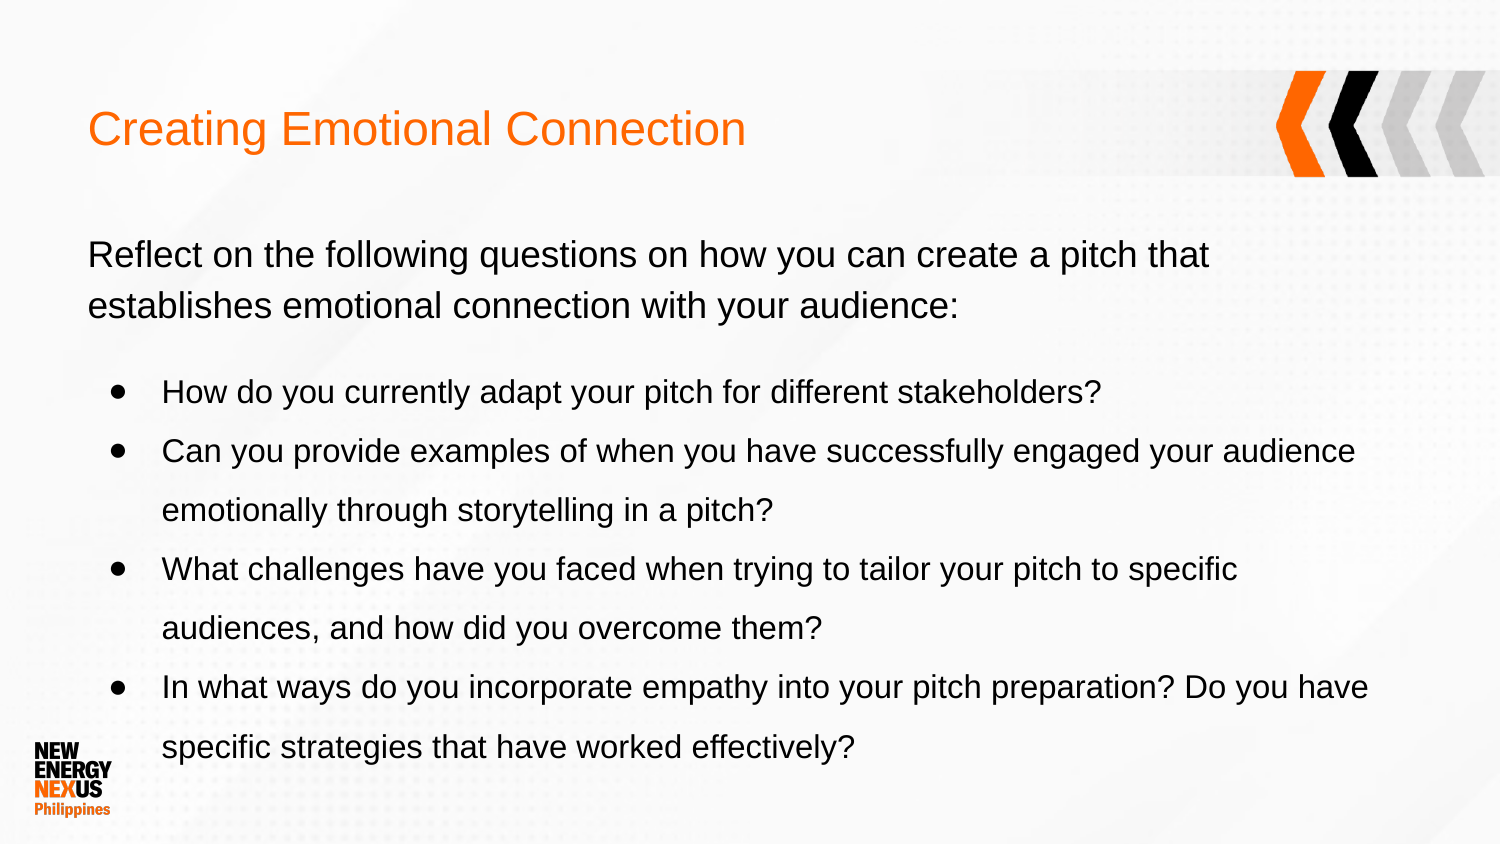

# Creating Emotional Connection
Reflect on the following questions on how you can create a pitch that establishes emotional connection with your audience:
How do you currently adapt your pitch for different stakeholders?
Can you provide examples of when you have successfully engaged your audience emotionally through storytelling in a pitch?
What challenges have you faced when trying to tailor your pitch to specific audiences, and how did you overcome them?
In what ways do you incorporate empathy into your pitch preparation? Do you have specific strategies that have worked effectively?